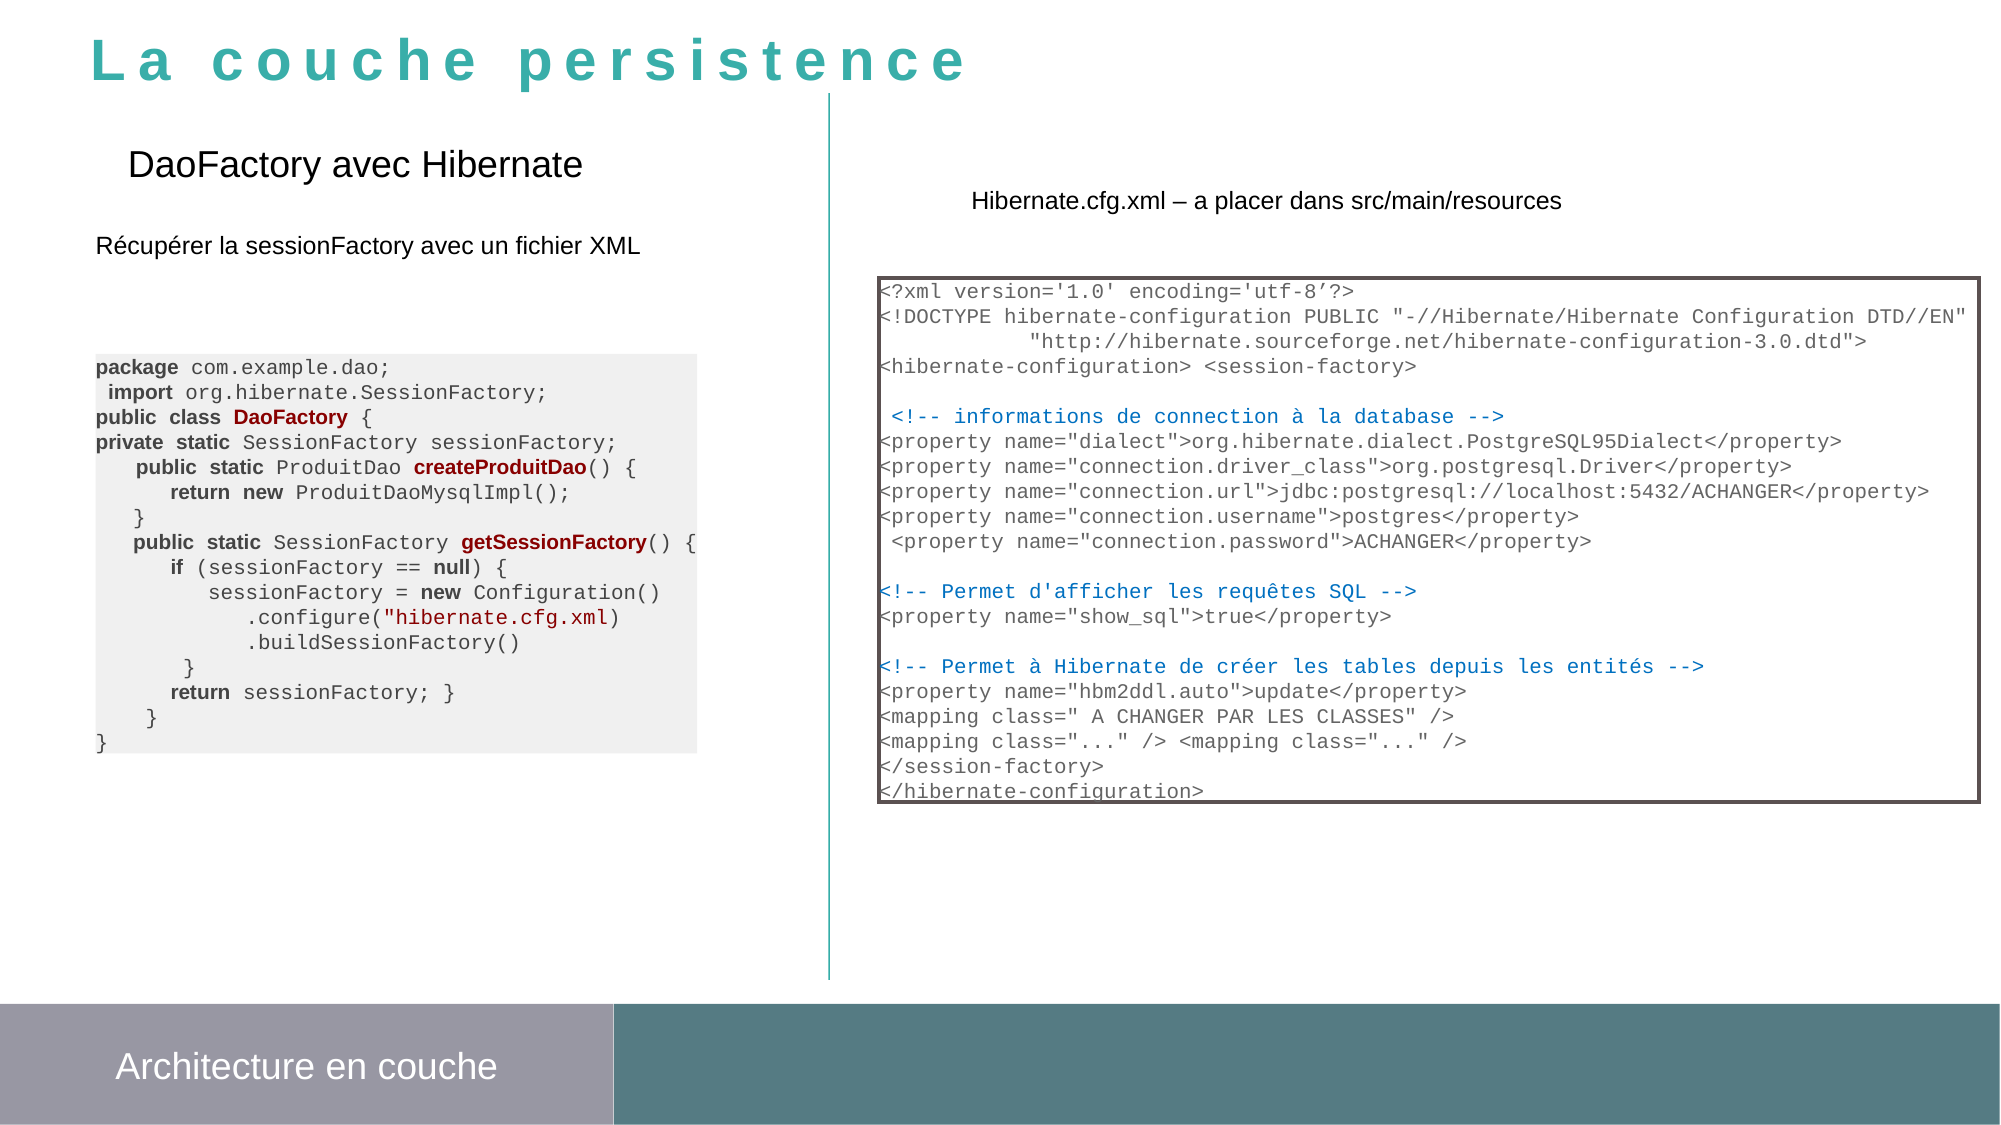

La couche persistence

DaoFactory avec Hibernate
Hibernate.cfg.xml – a placer dans src/main/resources
Récupérer la sessionFactory avec un fichier XML
<?xml version='1.0' encoding='utf-8’?>
<!DOCTYPE hibernate-configuration PUBLIC "-//Hibernate/Hibernate Configuration DTD//EN"
	"http://hibernate.sourceforge.net/hibernate-configuration-3.0.dtd">
<hibernate-configuration> <session-factory>

 <!-- informations de connection à la database -->
<property name="dialect">org.hibernate.dialect.PostgreSQL95Dialect</property>
<property name="connection.driver_class">org.postgresql.Driver</property>
<property name="connection.url">jdbc:postgresql://localhost:5432/ACHANGER</property>
<property name="connection.username">postgres</property>
 <property name="connection.password">ACHANGER</property>

<!-- Permet d'afficher les requêtes SQL -->
<property name="show_sql">true</property>

<!-- Permet à Hibernate de créer les tables depuis les entités -->
<property name="hbm2ddl.auto">update</property>
<mapping class=" A CHANGER PAR LES CLASSES" />
<mapping class="..." /> <mapping class="..." />
</session-factory>
</hibernate-configuration>
package com.example.dao;
 import org.hibernate.SessionFactory;
public class DaoFactory {
private static SessionFactory sessionFactory;
       public static ProduitDao createProduitDao() {
             return new ProduitDaoMysqlImpl();
   }
   public static SessionFactory getSessionFactory() {
      if (sessionFactory == null) {
         sessionFactory = new Configuration()
            .configure("hibernate.cfg.xml)
            .buildSessionFactory()
       }
      return sessionFactory; }
    }
}
Architecture en couche